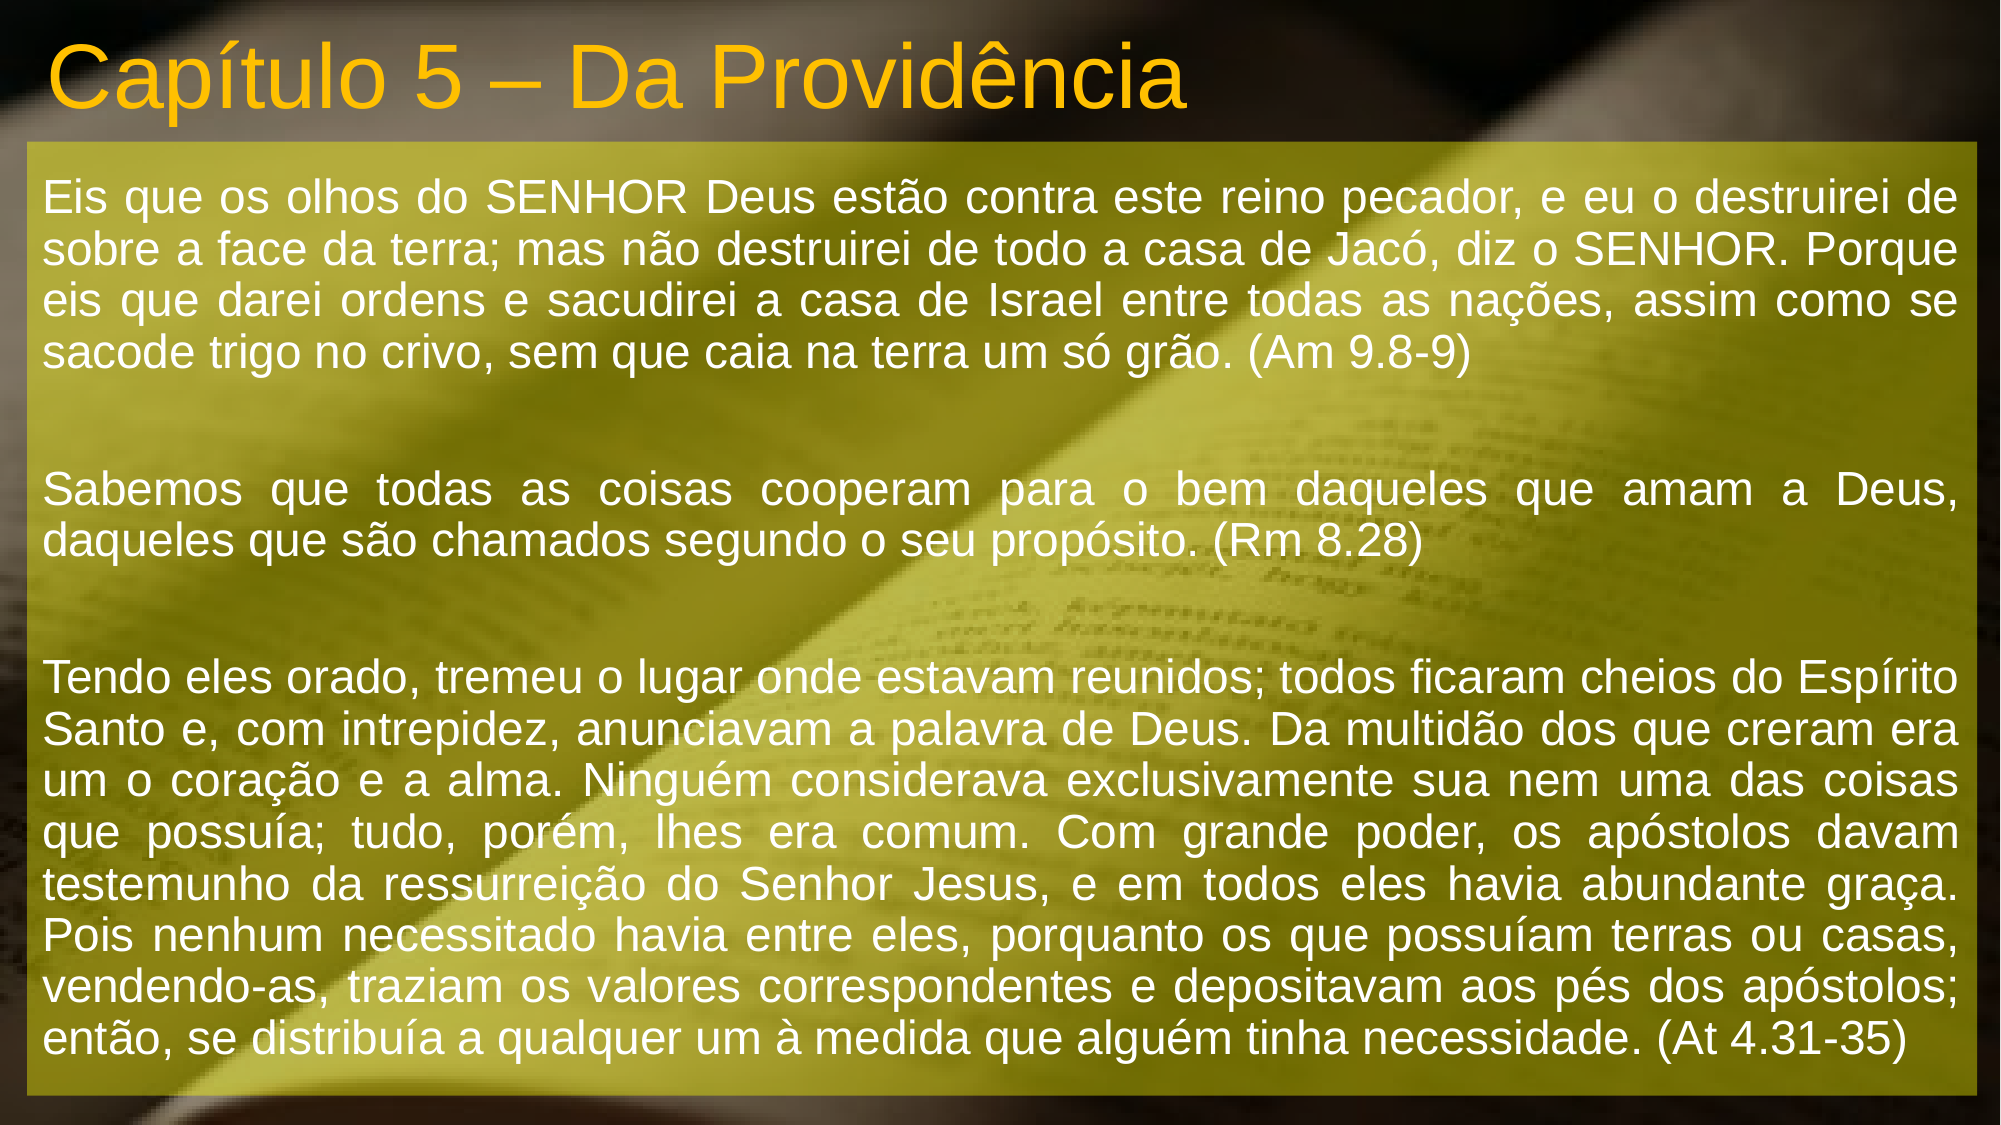

# Capítulo 5 – Da Providência
Eis que os olhos do SENHOR Deus estão contra este reino pecador, e eu o destruirei de sobre a face da terra; mas não destruirei de todo a casa de Jacó, diz o SENHOR. Porque eis que darei ordens e sacudirei a casa de Israel entre todas as nações, assim como se sacode trigo no crivo, sem que caia na terra um só grão. (Am 9.8-9)

Sabemos que todas as coisas cooperam para o bem daqueles que amam a Deus, daqueles que são chamados segundo o seu propósito. (Rm 8.28)

Tendo eles orado, tremeu o lugar onde estavam reunidos; todos ficaram cheios do Espírito Santo e, com intrepidez, anunciavam a palavra de Deus. Da multidão dos que creram era um o coração e a alma. Ninguém considerava exclusivamente sua nem uma das coisas que possuía; tudo, porém, lhes era comum. Com grande poder, os apóstolos davam testemunho da ressurreição do Senhor Jesus, e em todos eles havia abundante graça. Pois nenhum necessitado havia entre eles, porquanto os que possuíam terras ou casas, vendendo-as, traziam os valores correspondentes e depositavam aos pés dos apóstolos; então, se distribuía a qualquer um à medida que alguém tinha necessidade. (At 4.31-35)